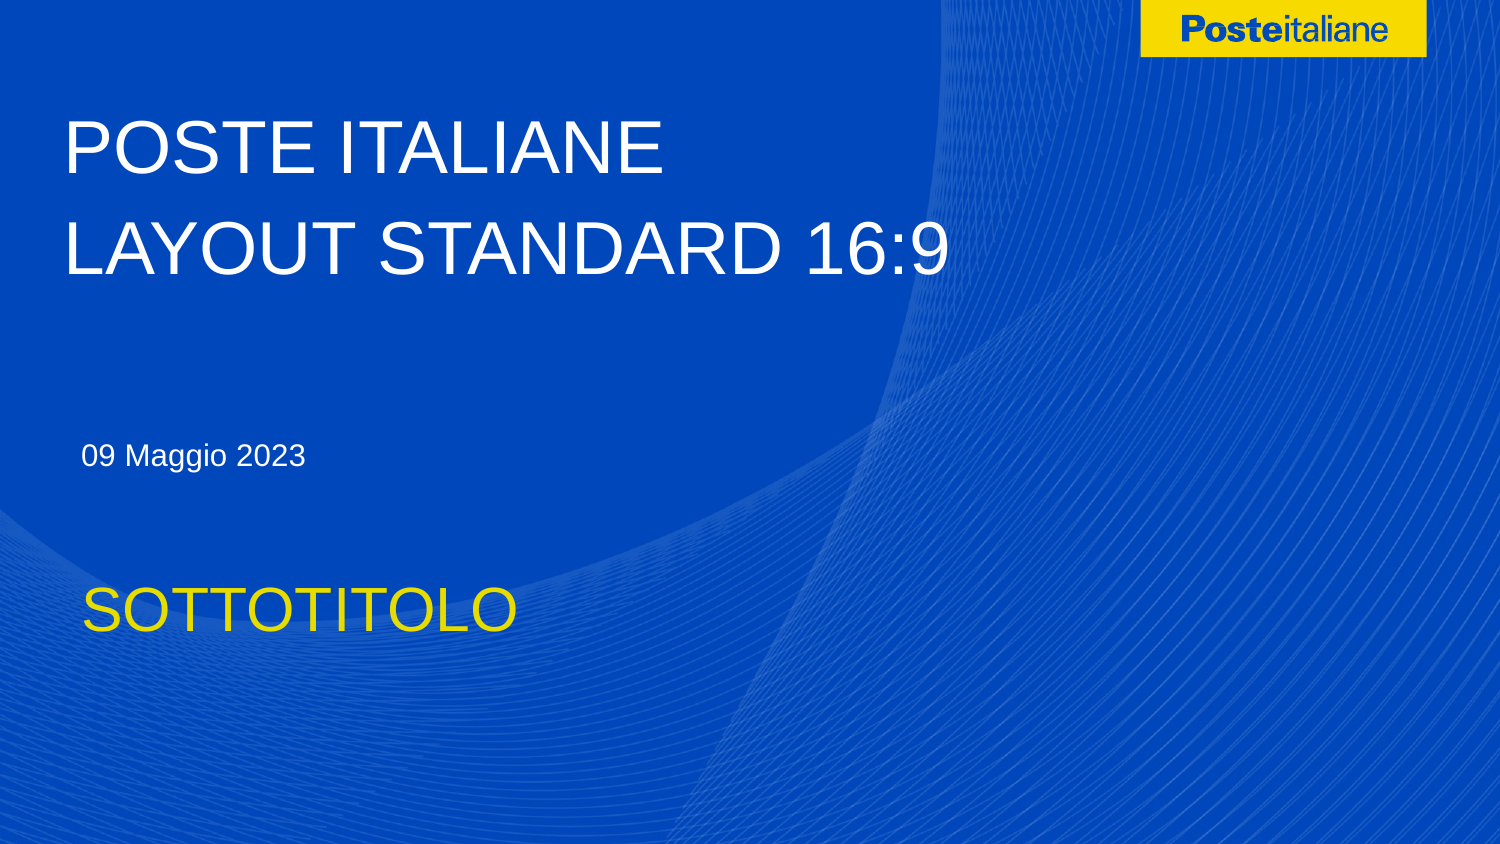

POSTE ITALIANE
LAYOUT STANDARD 16:9
09 Maggio 2023
SOTTOTITOLO